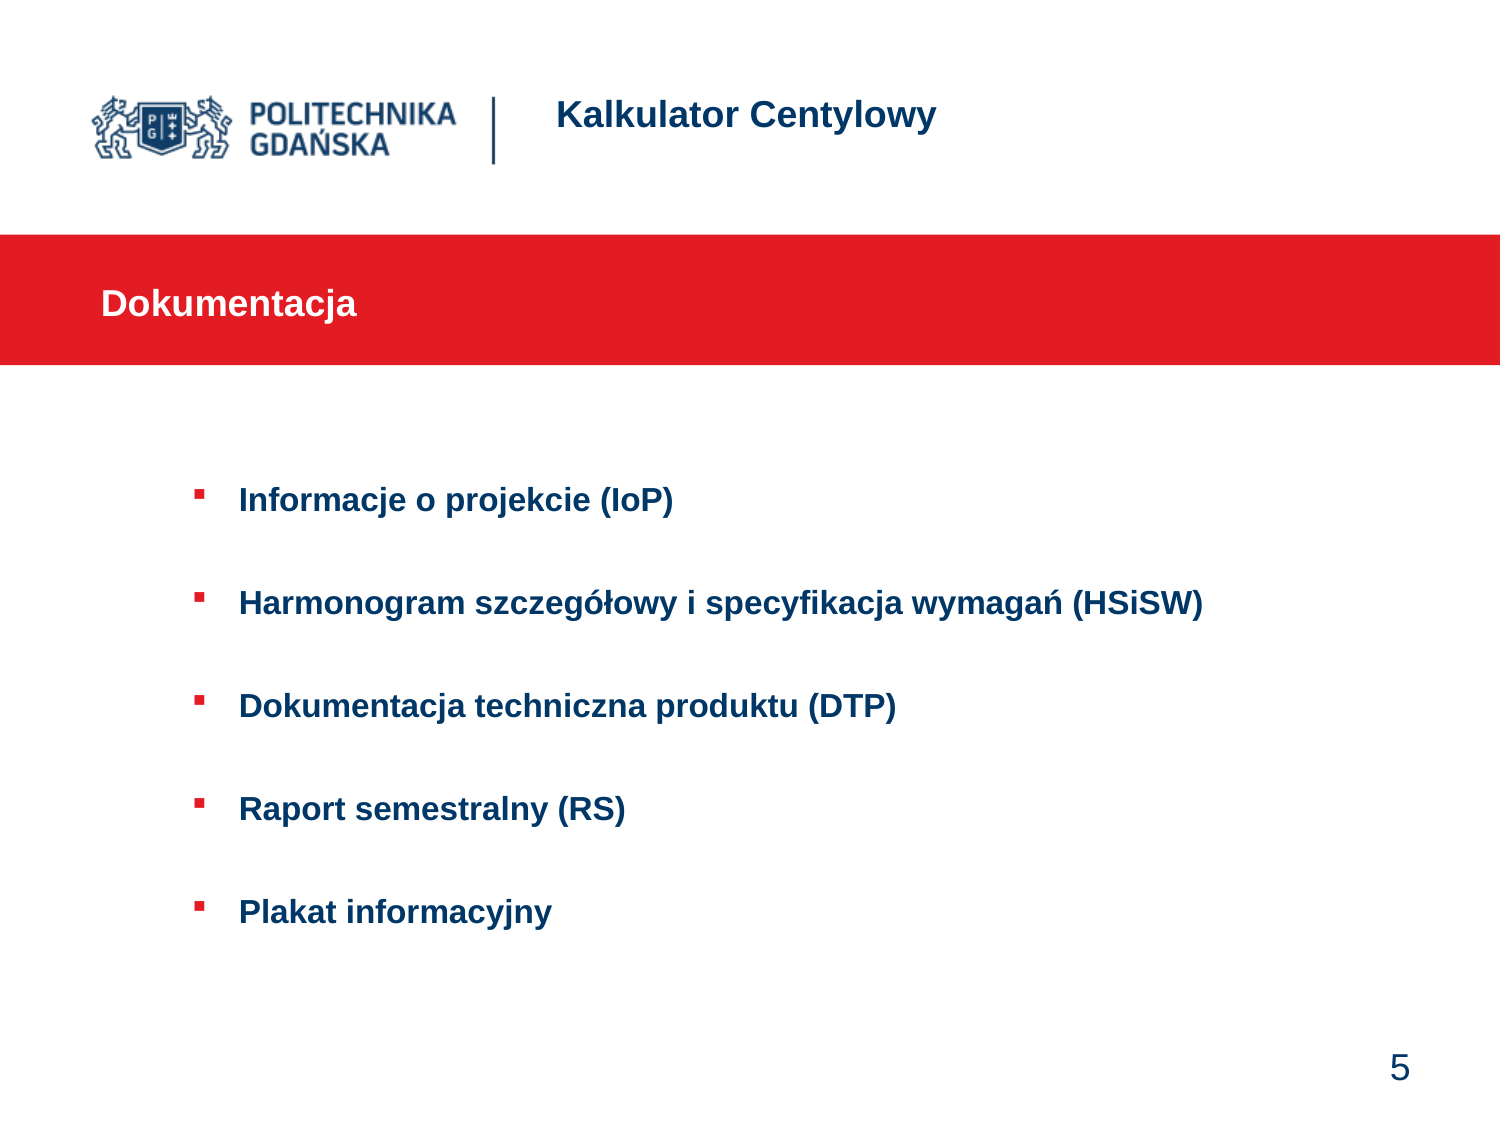

# Kalkulator Centylowy
Dokumentacja
Informacje o projekcie (IoP)

Harmonogram szczegółowy i specyfikacja wymagań (HSiSW)

Dokumentacja techniczna produktu (DTP)

Raport semestralny (RS)

Plakat informacyjny